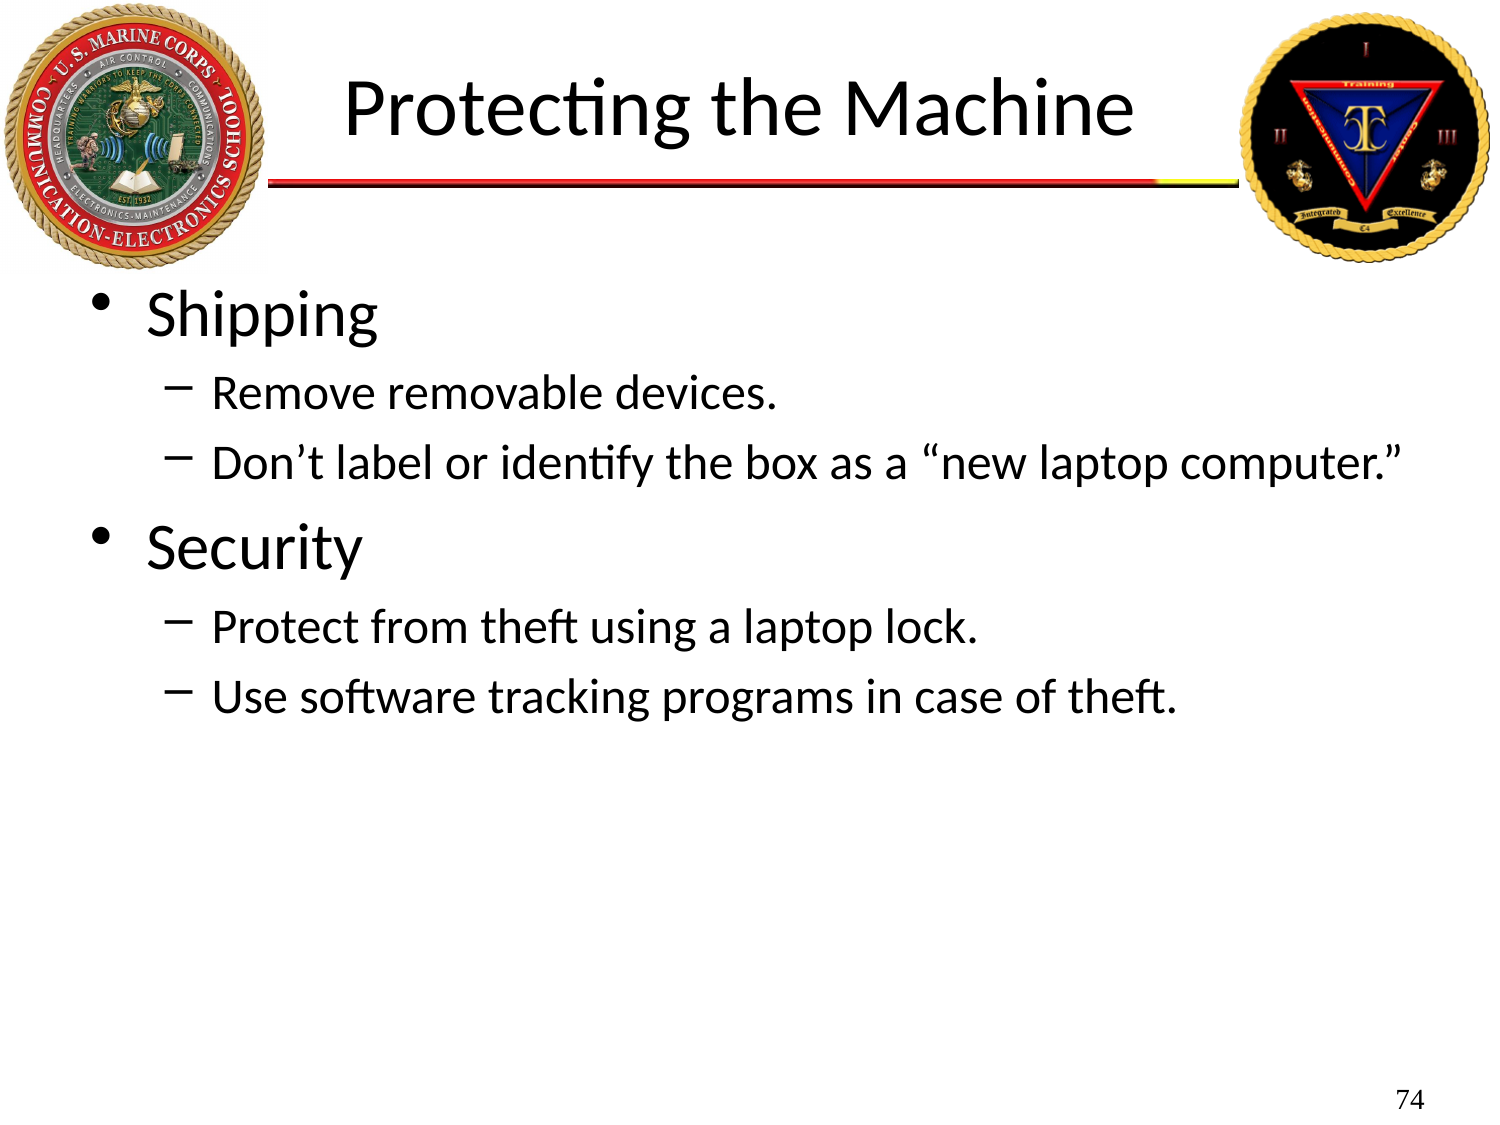

# Protecting the Machine
Shipping
Remove removable devices.
Don’t label or identify the box as a “new laptop computer.”
Security
Protect from theft using a laptop lock.
Use software tracking programs in case of theft.